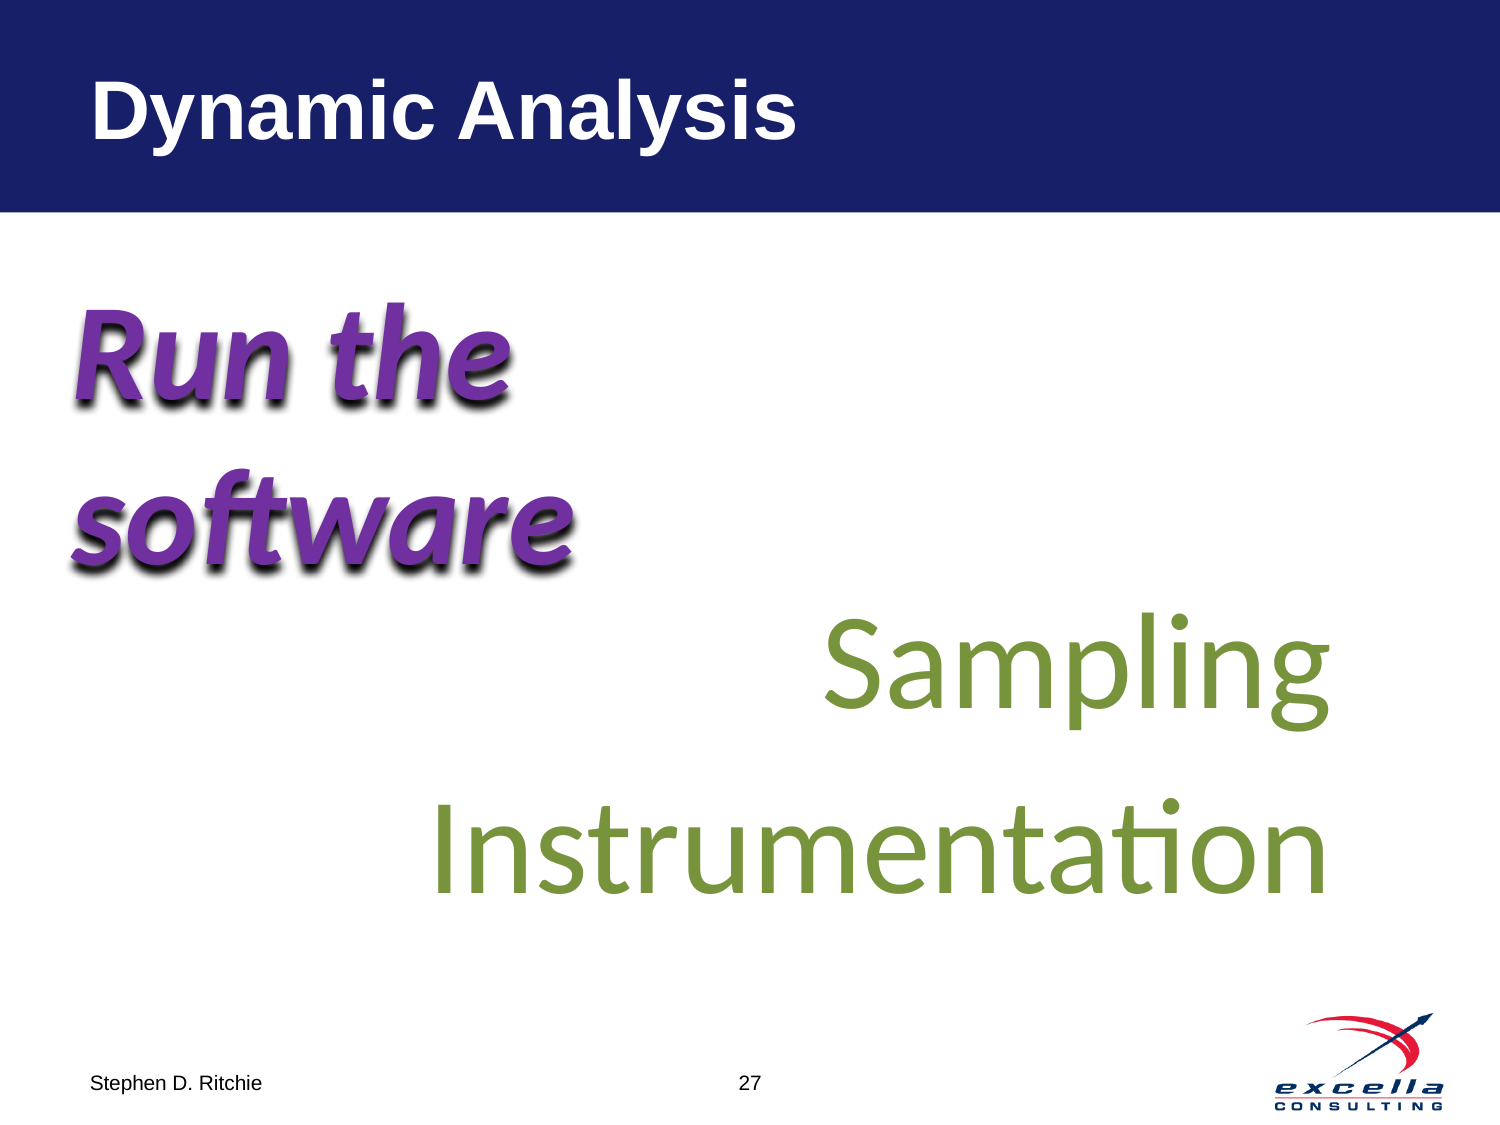

# Dynamic Analysis
Run the
software
Sampling
Instrumentation
27